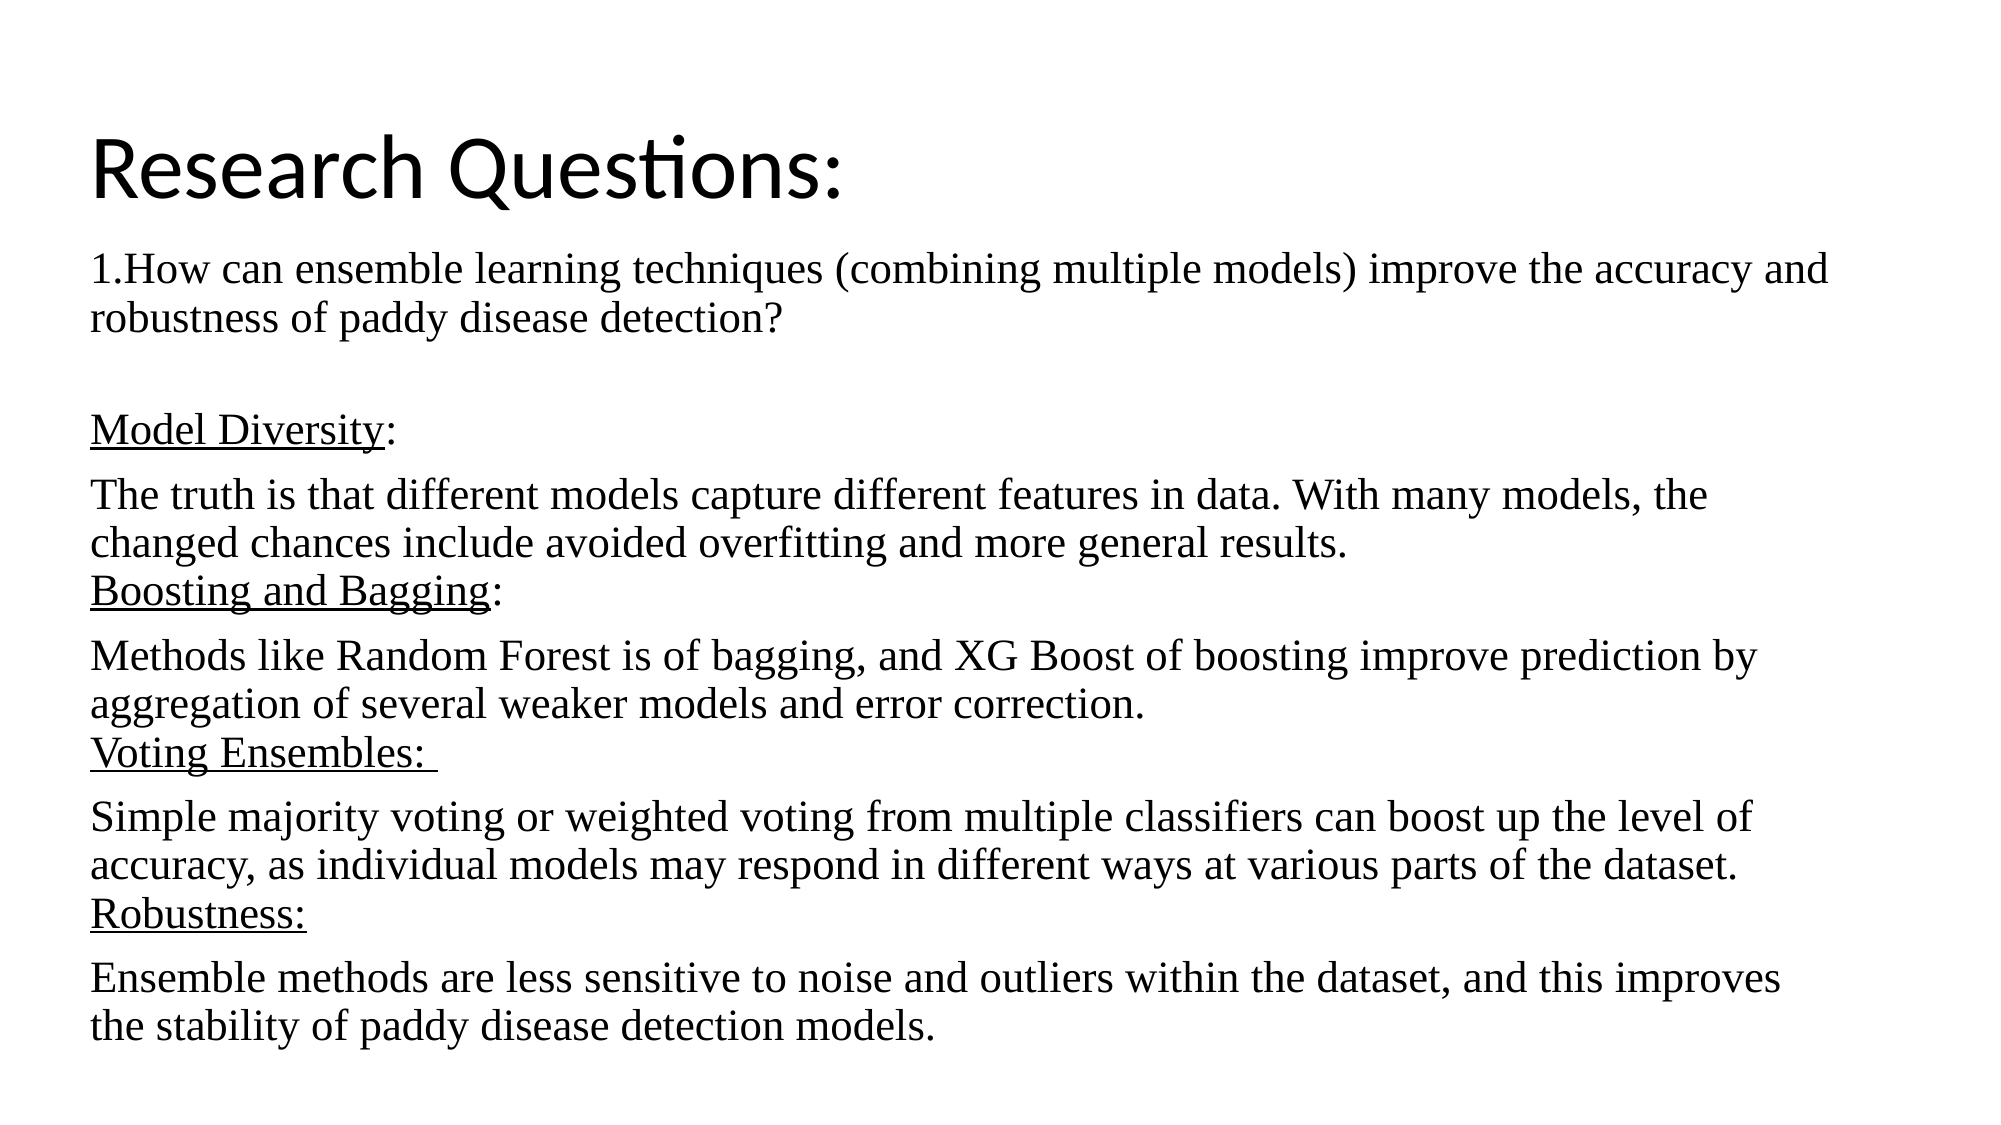

# Research Questions:
1.How can ensemble learning techniques (combining multiple models) improve the accuracy and robustness of paddy disease detection?
Model Diversity:
The truth is that different models capture different features in data. With many models, the changed chances include avoided overfitting and more general results.
Boosting and Bagging:
Methods like Random Forest is of bagging, and XG Boost of boosting improve prediction by aggregation of several weaker models and error correction.
Voting Ensembles:
Simple majority voting or weighted voting from multiple classifiers can boost up the level of accuracy, as individual models may respond in different ways at various parts of the dataset.
Robustness:
Ensemble methods are less sensitive to noise and outliers within the dataset, and this improves the stability of paddy disease detection models.